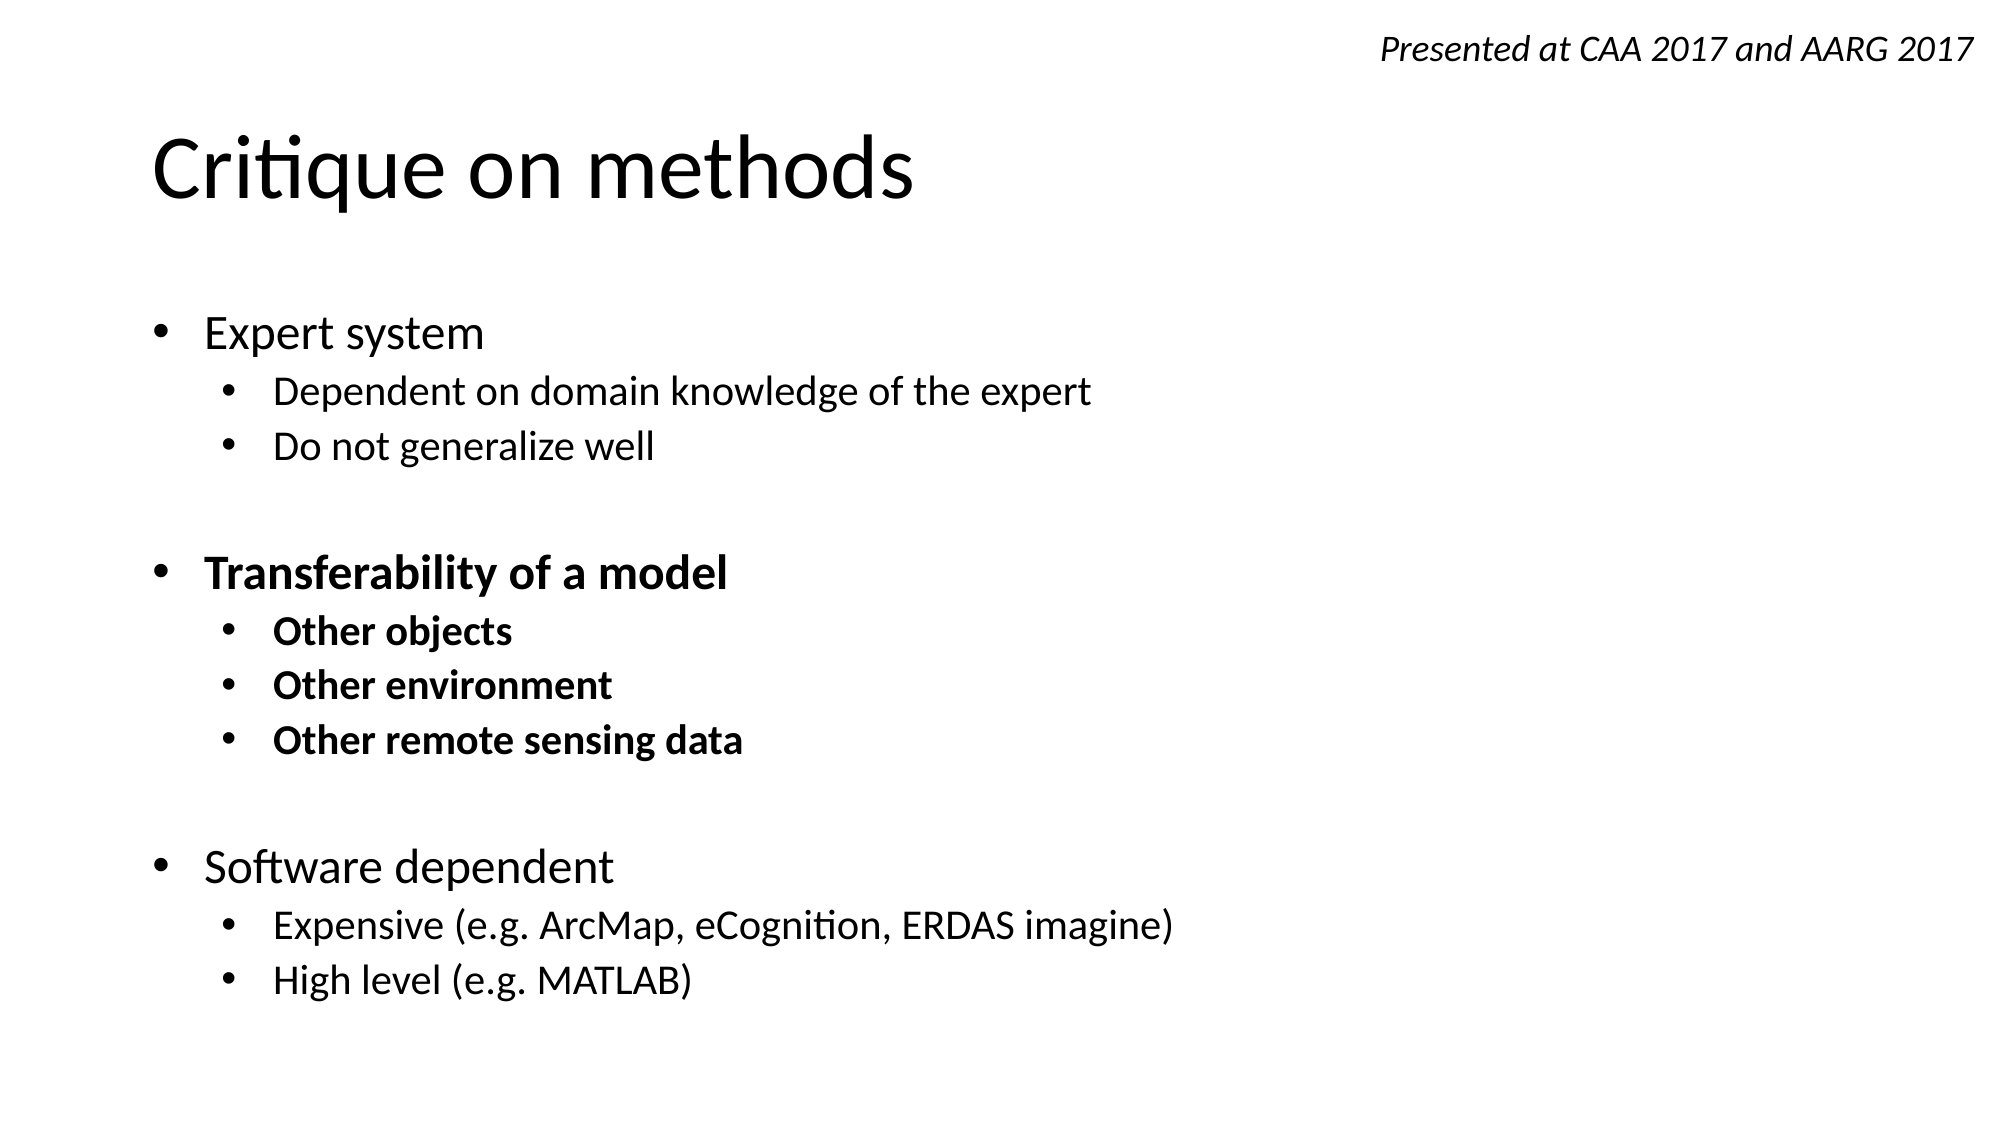

Presented at CAA 2017 and AARG 2017
# Critique on methods
Expert system
Dependent on domain knowledge of the expert
Do not generalize well

Transferability of a model
Other objects
Other environment
Other remote sensing data

Software dependent
Expensive (e.g. ArcMap, eCognition, ERDAS imagine)
High level (e.g. MATLAB)